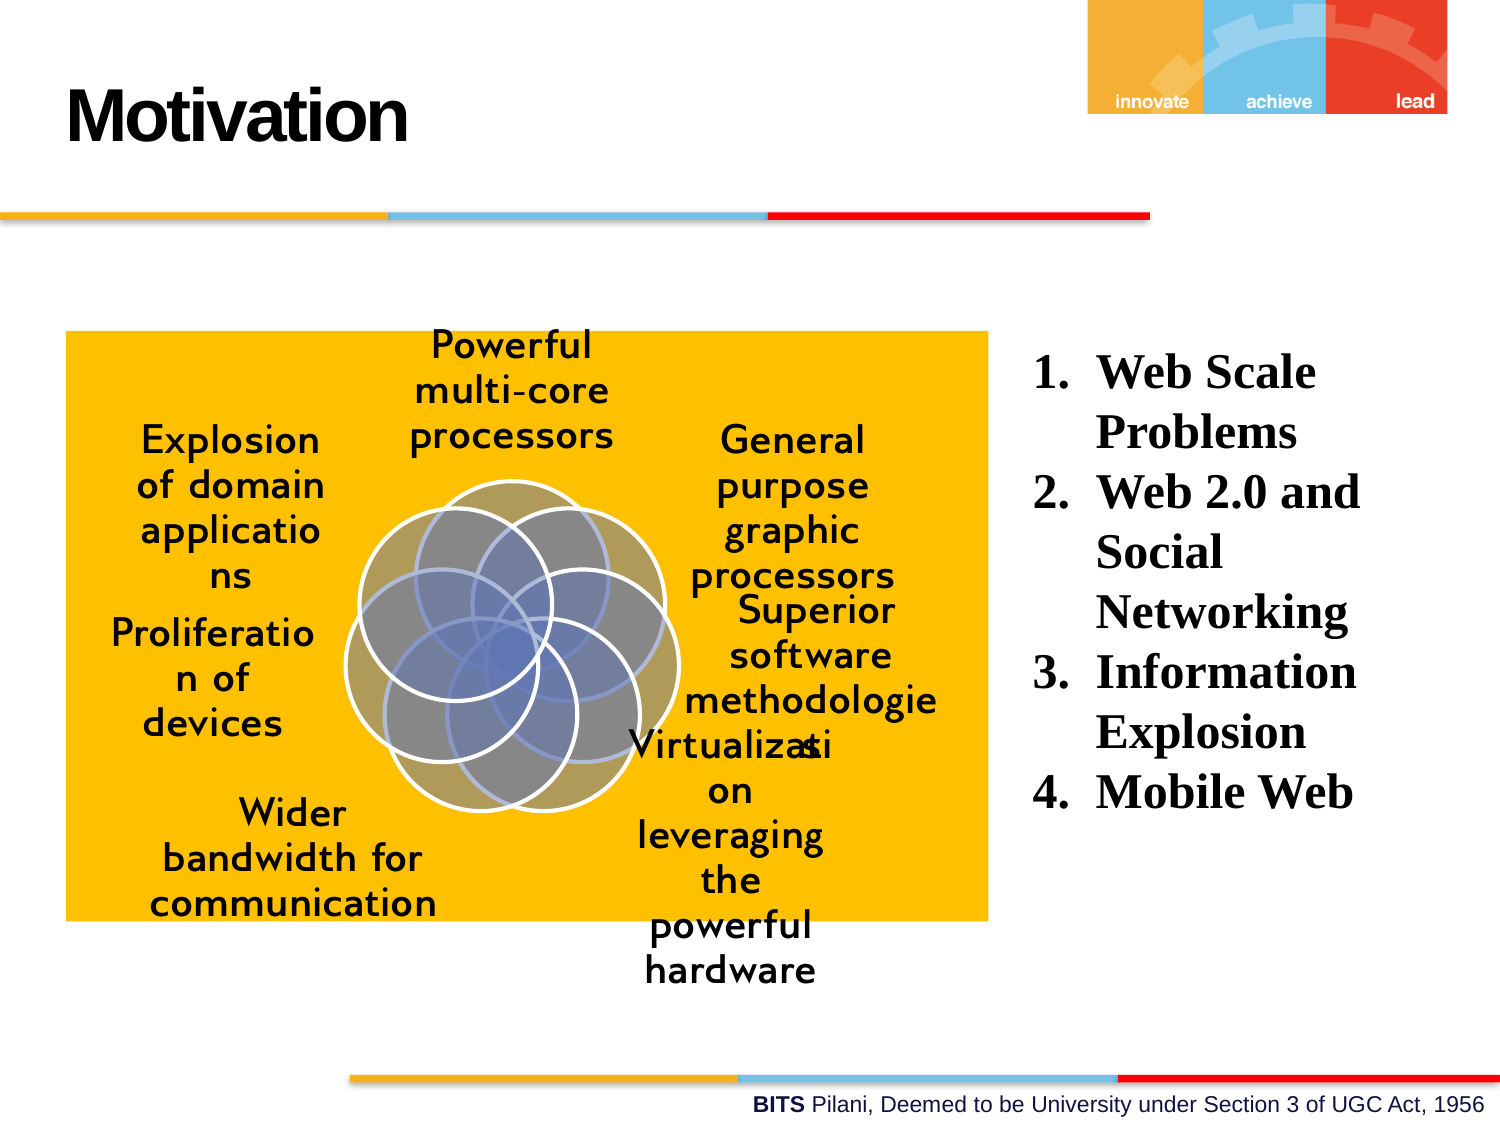

Motivation
Web Scale Problems
Web 2.0 and Social Networking
Information Explosion
Mobile Web
Powerful multi-core processors
General purpose graphic processors
 Superior software methodologies
Virtualization leveraging the powerful hardware
Wider bandwidth for communication
Proliferation of devices
Explosion of domain applications